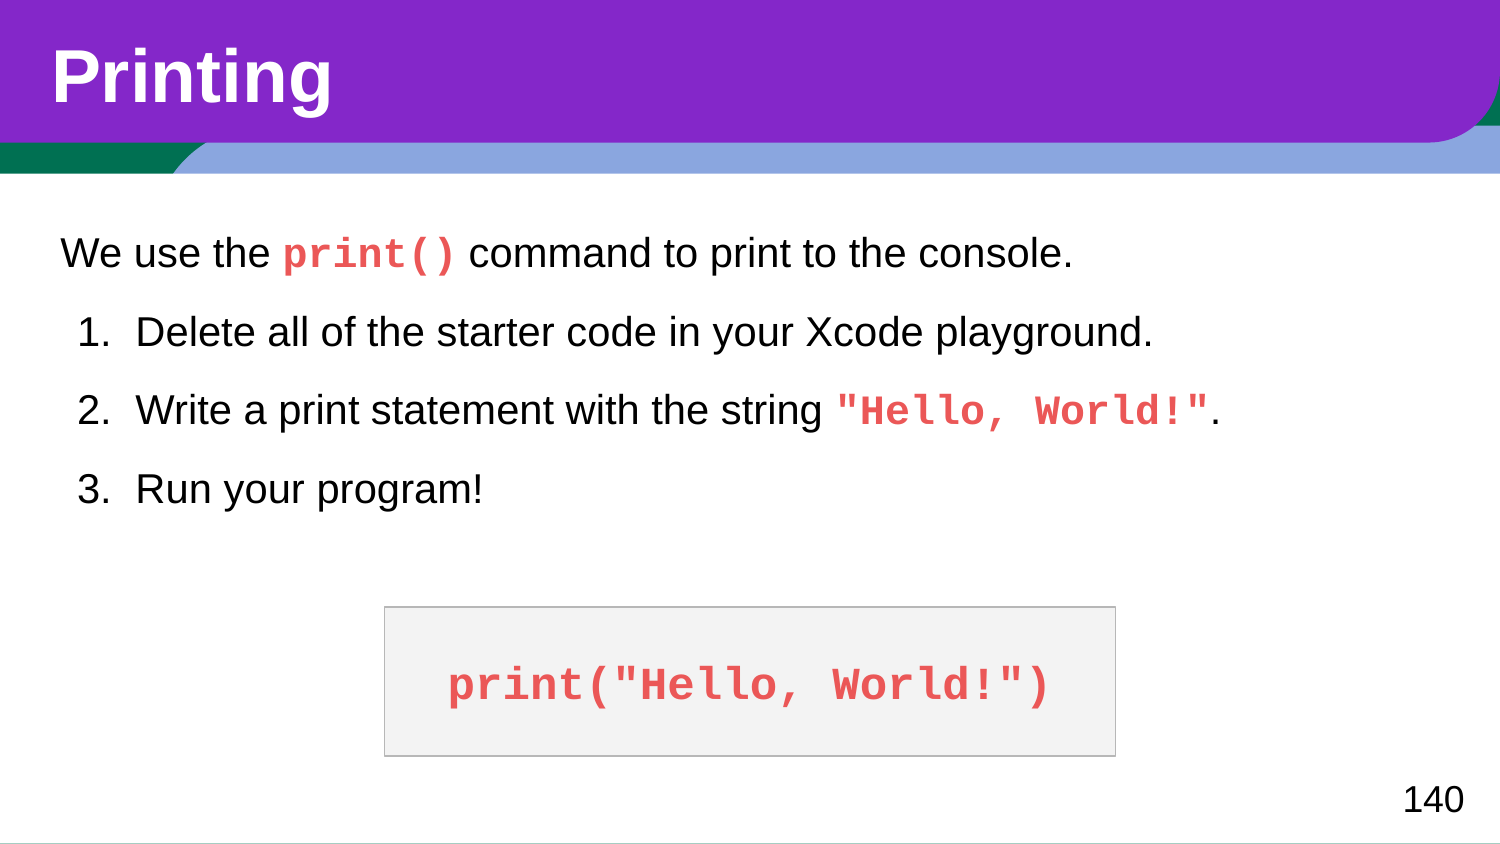

# Printing
We use the print() command to print to the console.
Delete all of the starter code in your Xcode playground.
Write a print statement with the string "Hello, World!".
Run your program!
print("Hello, World!")